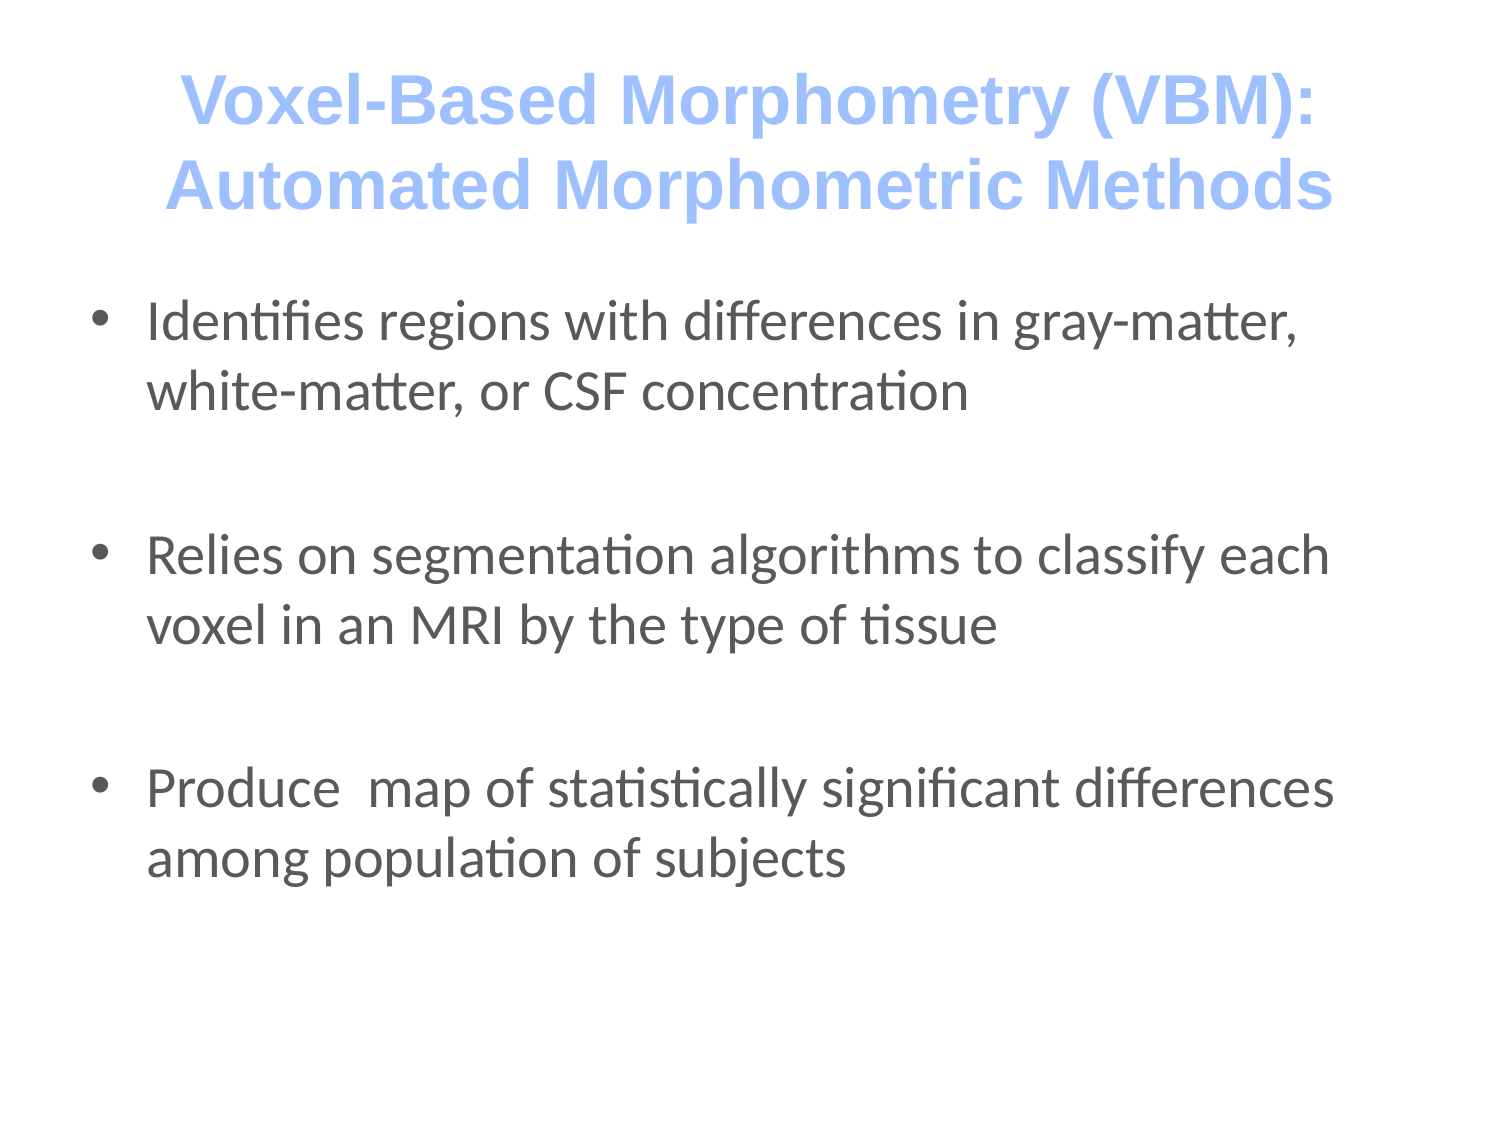

# Voxel-Based Morphometry (VBM): Automated Morphometric Methods
Identifies regions with differences in gray-matter, white-matter, or CSF concentration

Relies on segmentation algorithms to classify each voxel in an MRI by the type of tissue

Produce  map of statistically significant differences among population of subjects